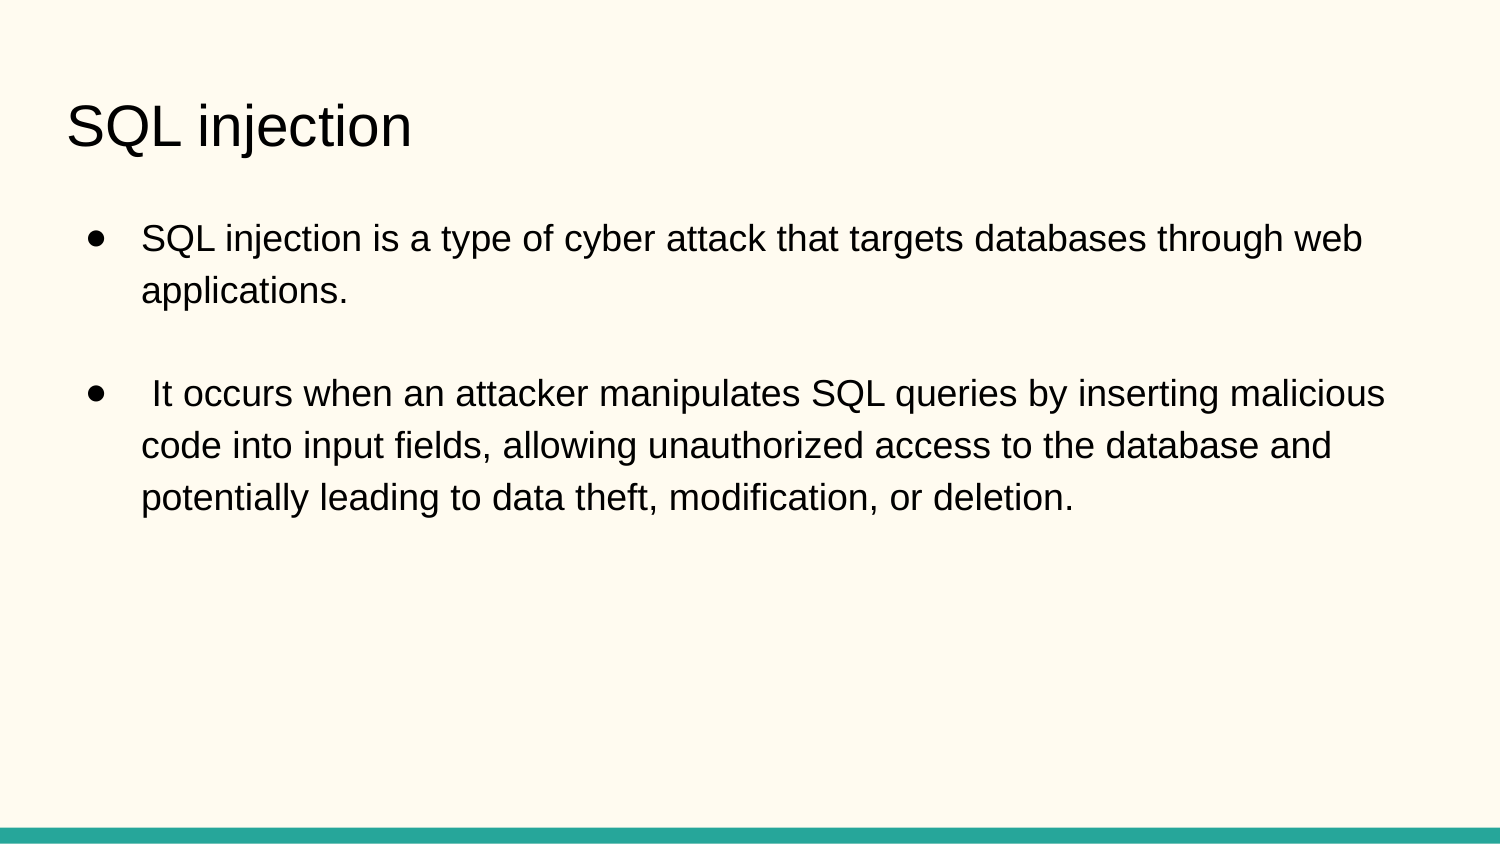

# SQL injection
SQL injection is a type of cyber attack that targets databases through web applications.

 It occurs when an attacker manipulates SQL queries by inserting malicious code into input fields, allowing unauthorized access to the database and potentially leading to data theft, modification, or deletion.